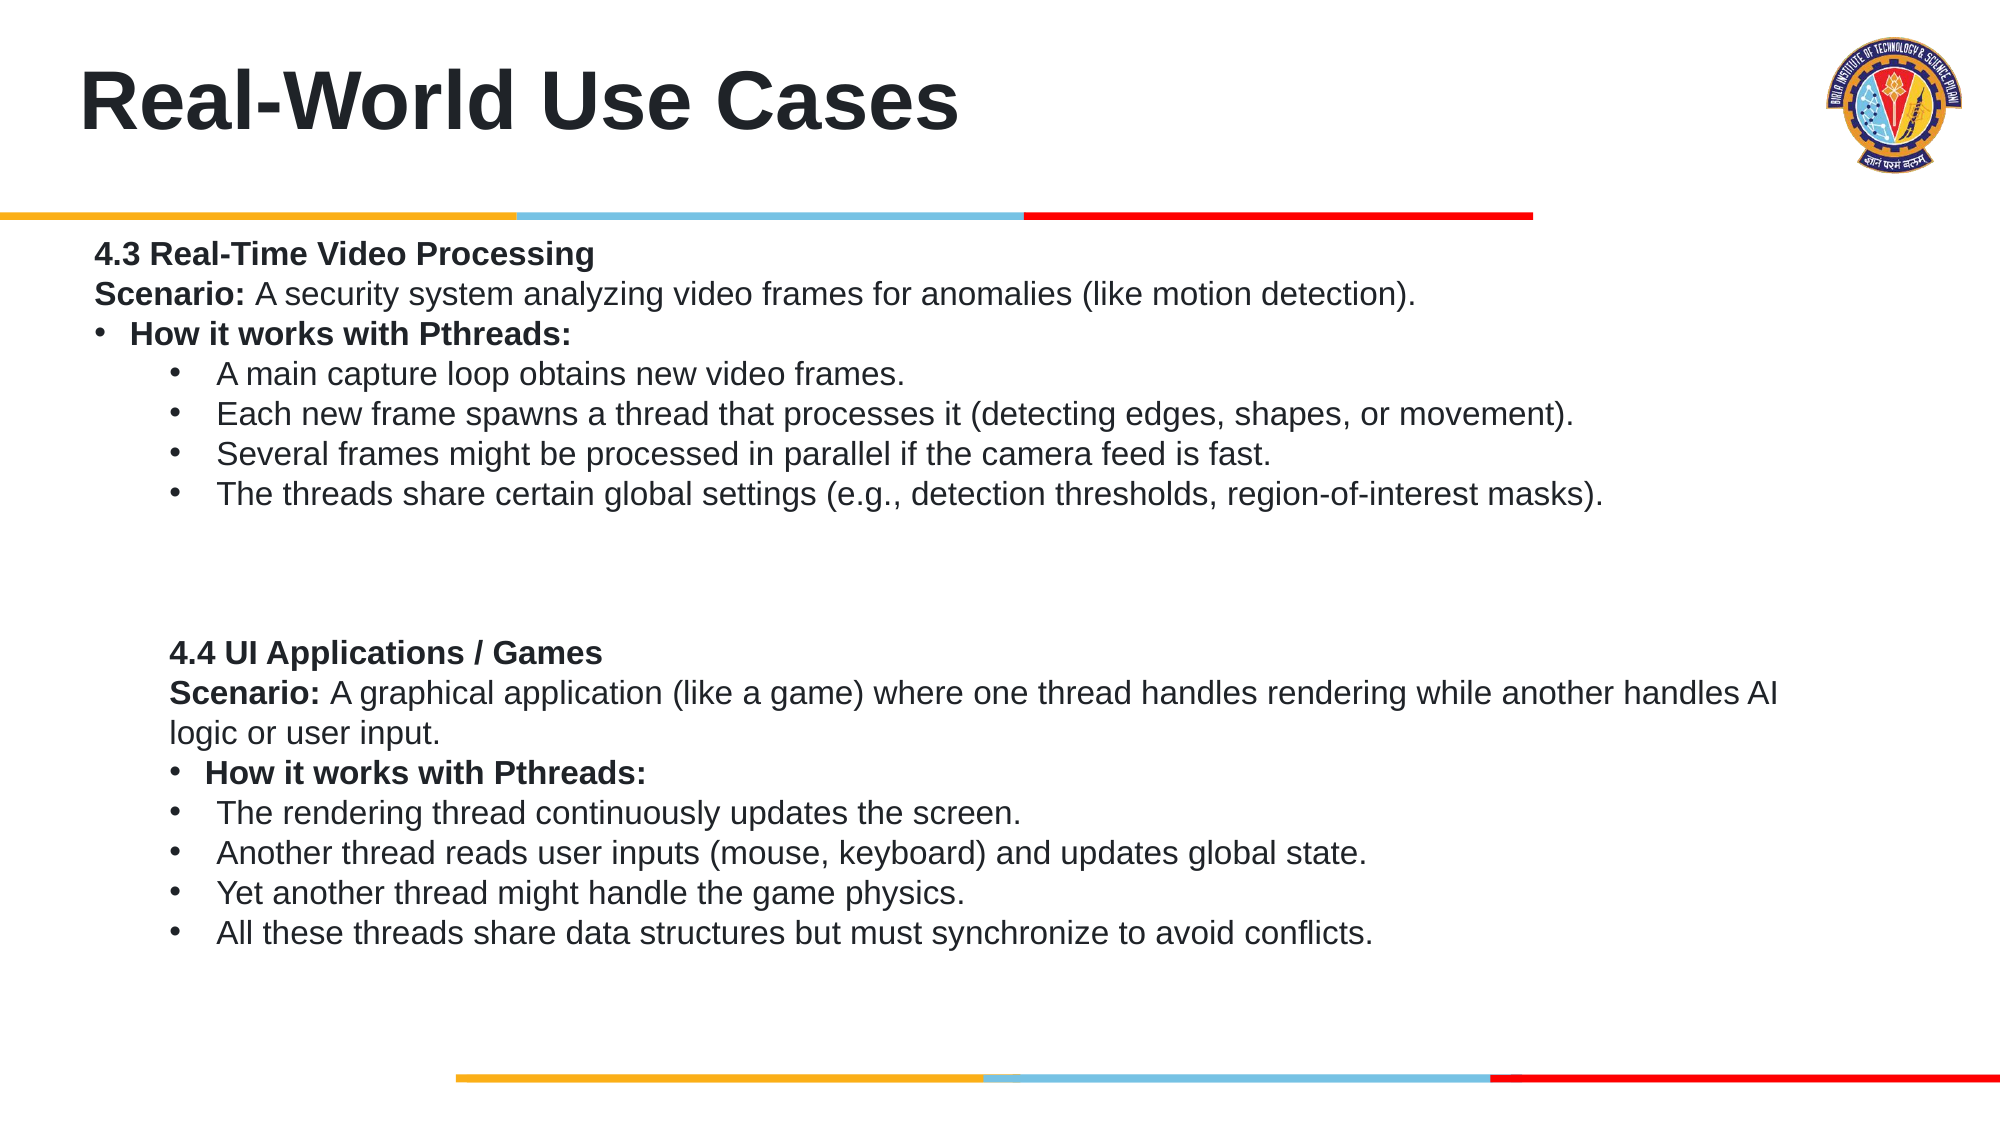

# Real-World Use Cases
4.3 Real-Time Video Processing
Scenario: A security system analyzing video frames for anomalies (like motion detection).
How it works with Pthreads:
A main capture loop obtains new video frames.
Each new frame spawns a thread that processes it (detecting edges, shapes, or movement).
Several frames might be processed in parallel if the camera feed is fast.
The threads share certain global settings (e.g., detection thresholds, region-of-interest masks).

4.4 UI Applications / Games
Scenario: A graphical application (like a game) where one thread handles rendering while another handles AI logic or user input.
How it works with Pthreads:
The rendering thread continuously updates the screen.
Another thread reads user inputs (mouse, keyboard) and updates global state.
Yet another thread might handle the game physics.
All these threads share data structures but must synchronize to avoid conflicts.